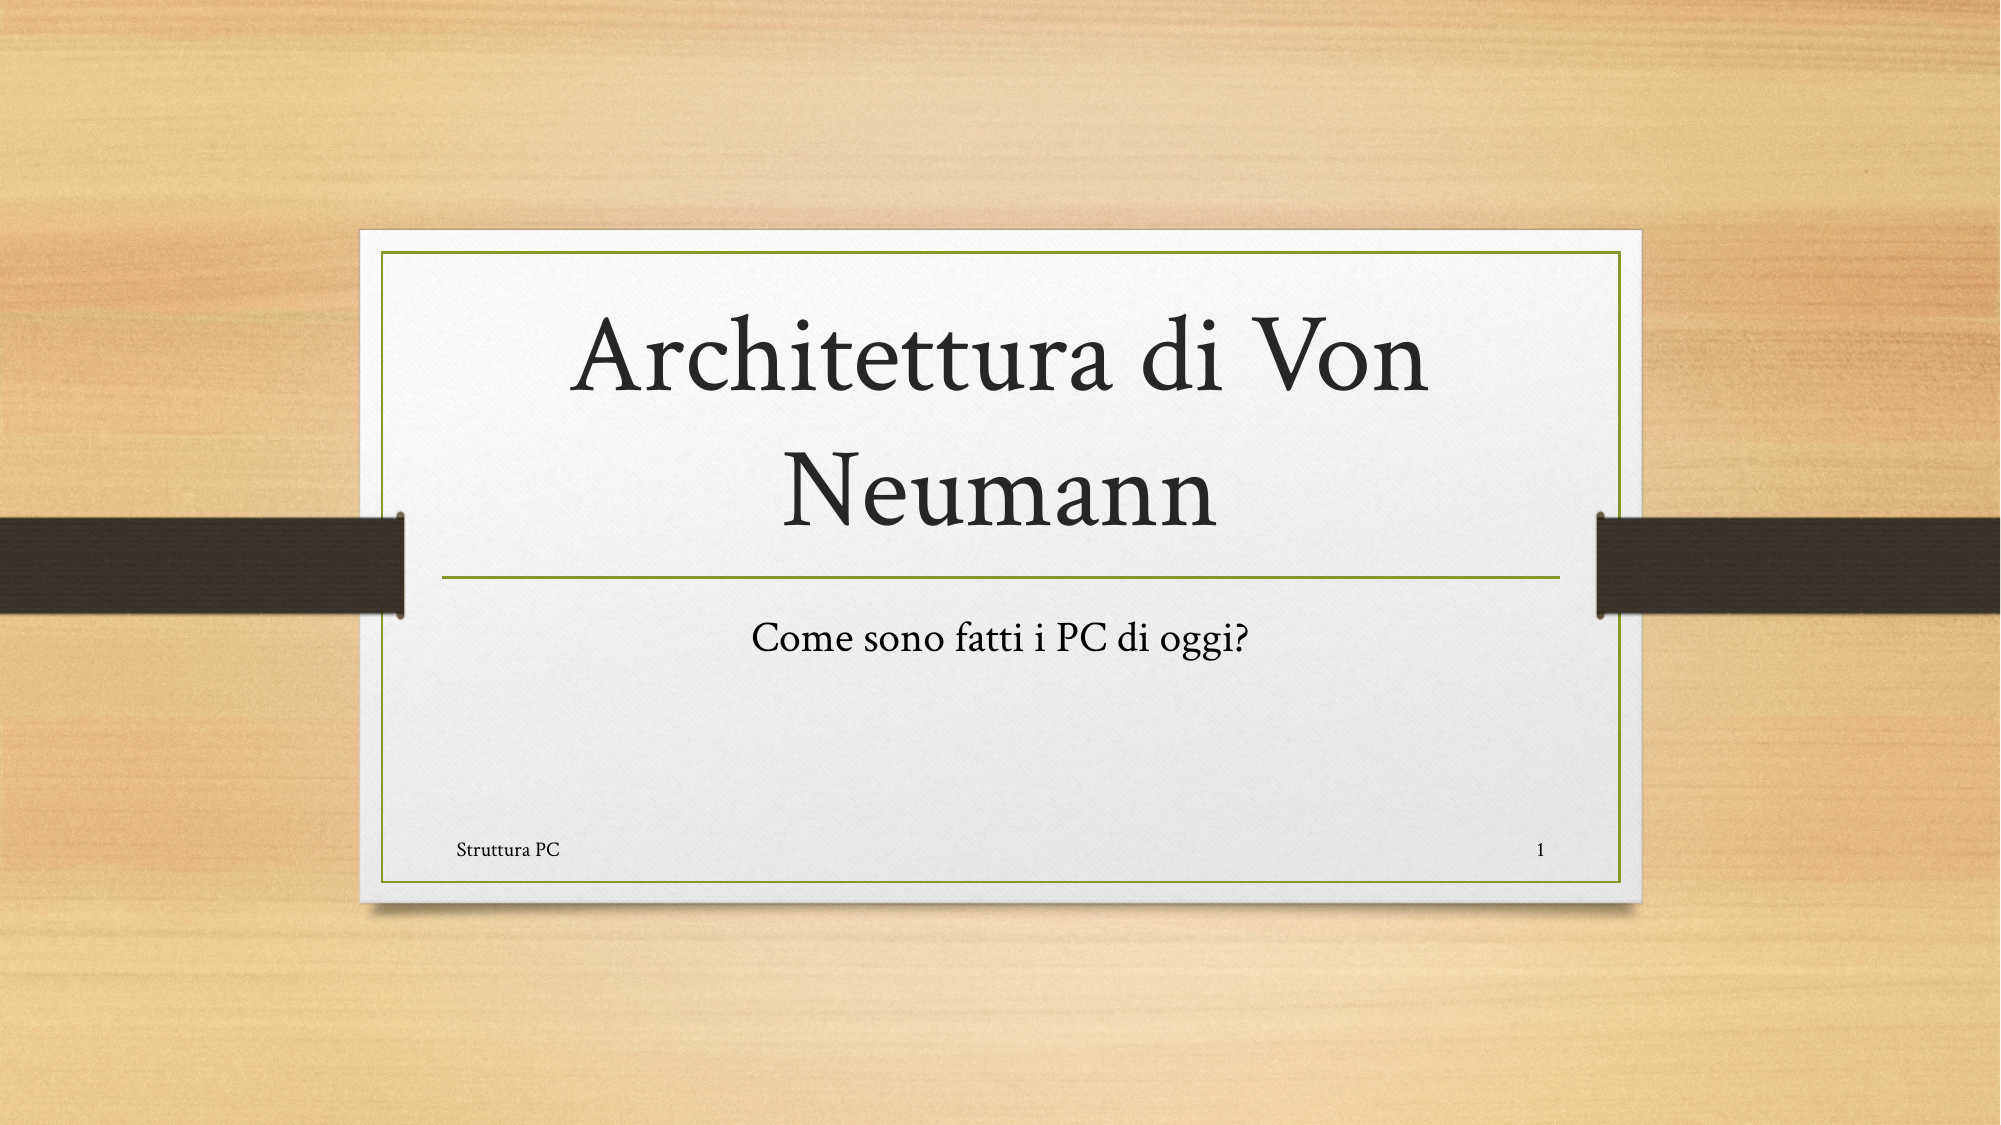

# Architettura di Von Neumann
Come sono fatti i PC di oggi?
Struttura PC
1